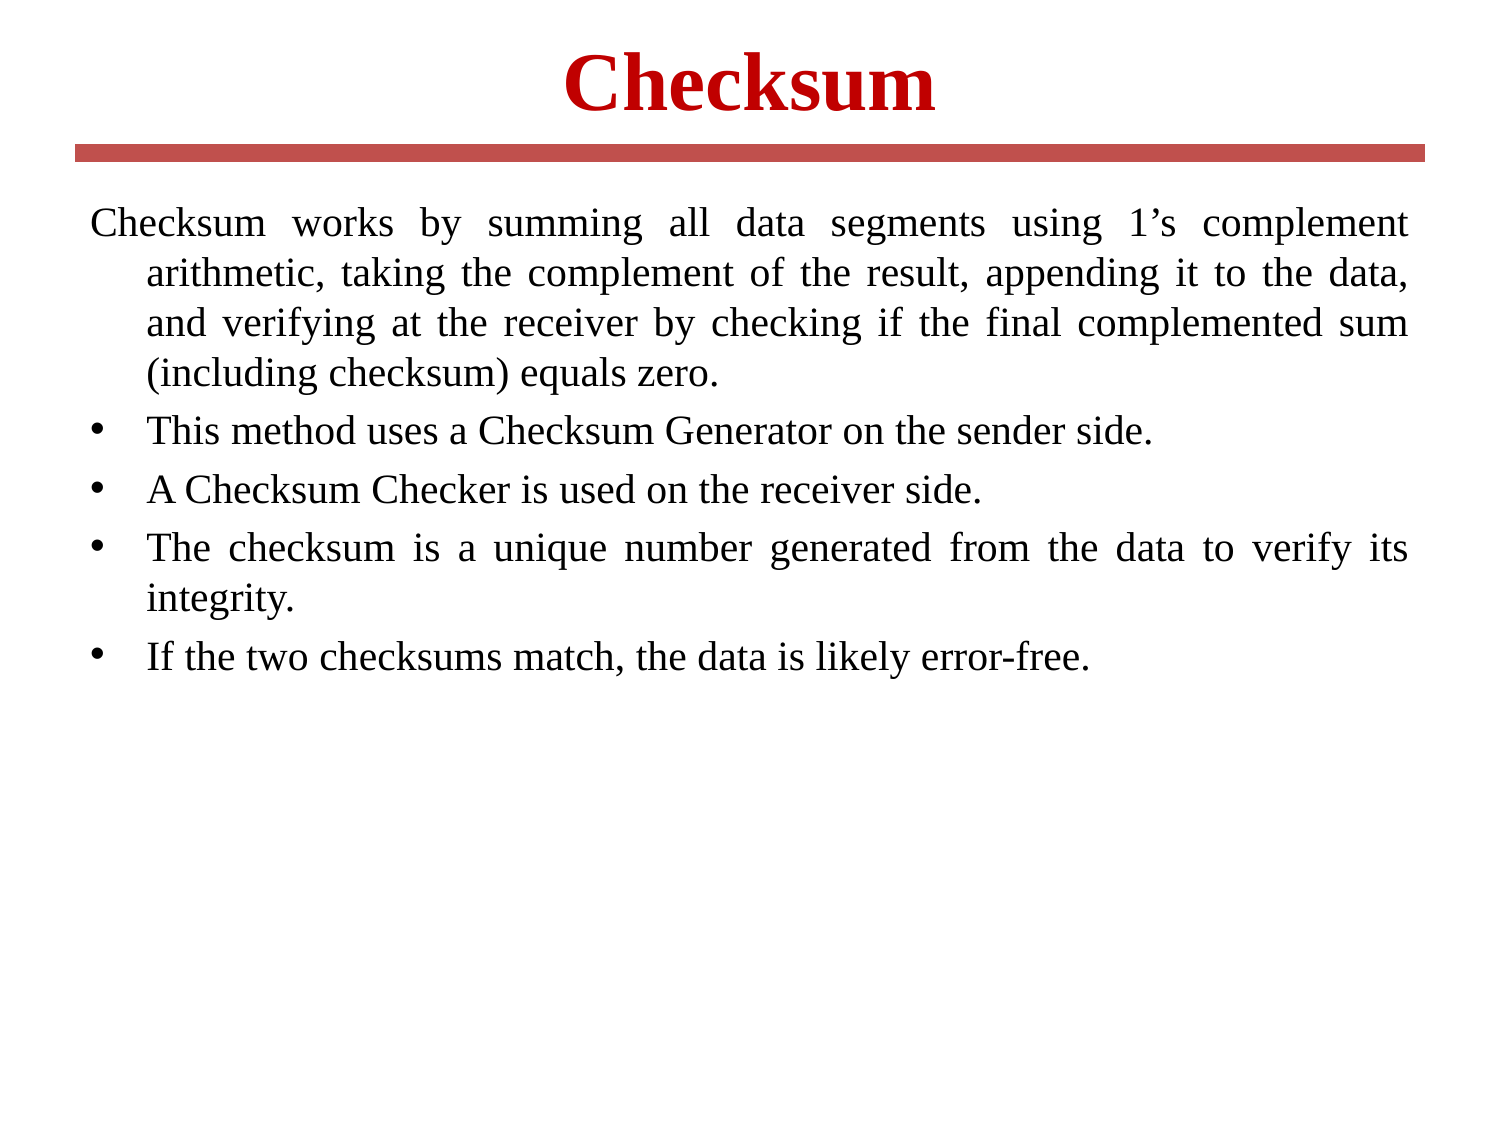

# Checksum
Checksum works by summing all data segments using 1’s complement arithmetic, taking the complement of the result, appending it to the data, and verifying at the receiver by checking if the final complemented sum (including checksum) equals zero.
This method uses a Checksum Generator on the sender side.
A Checksum Checker is used on the receiver side.
The checksum is a unique number generated from the data to verify its integrity.
If the two checksums match, the data is likely error-free.